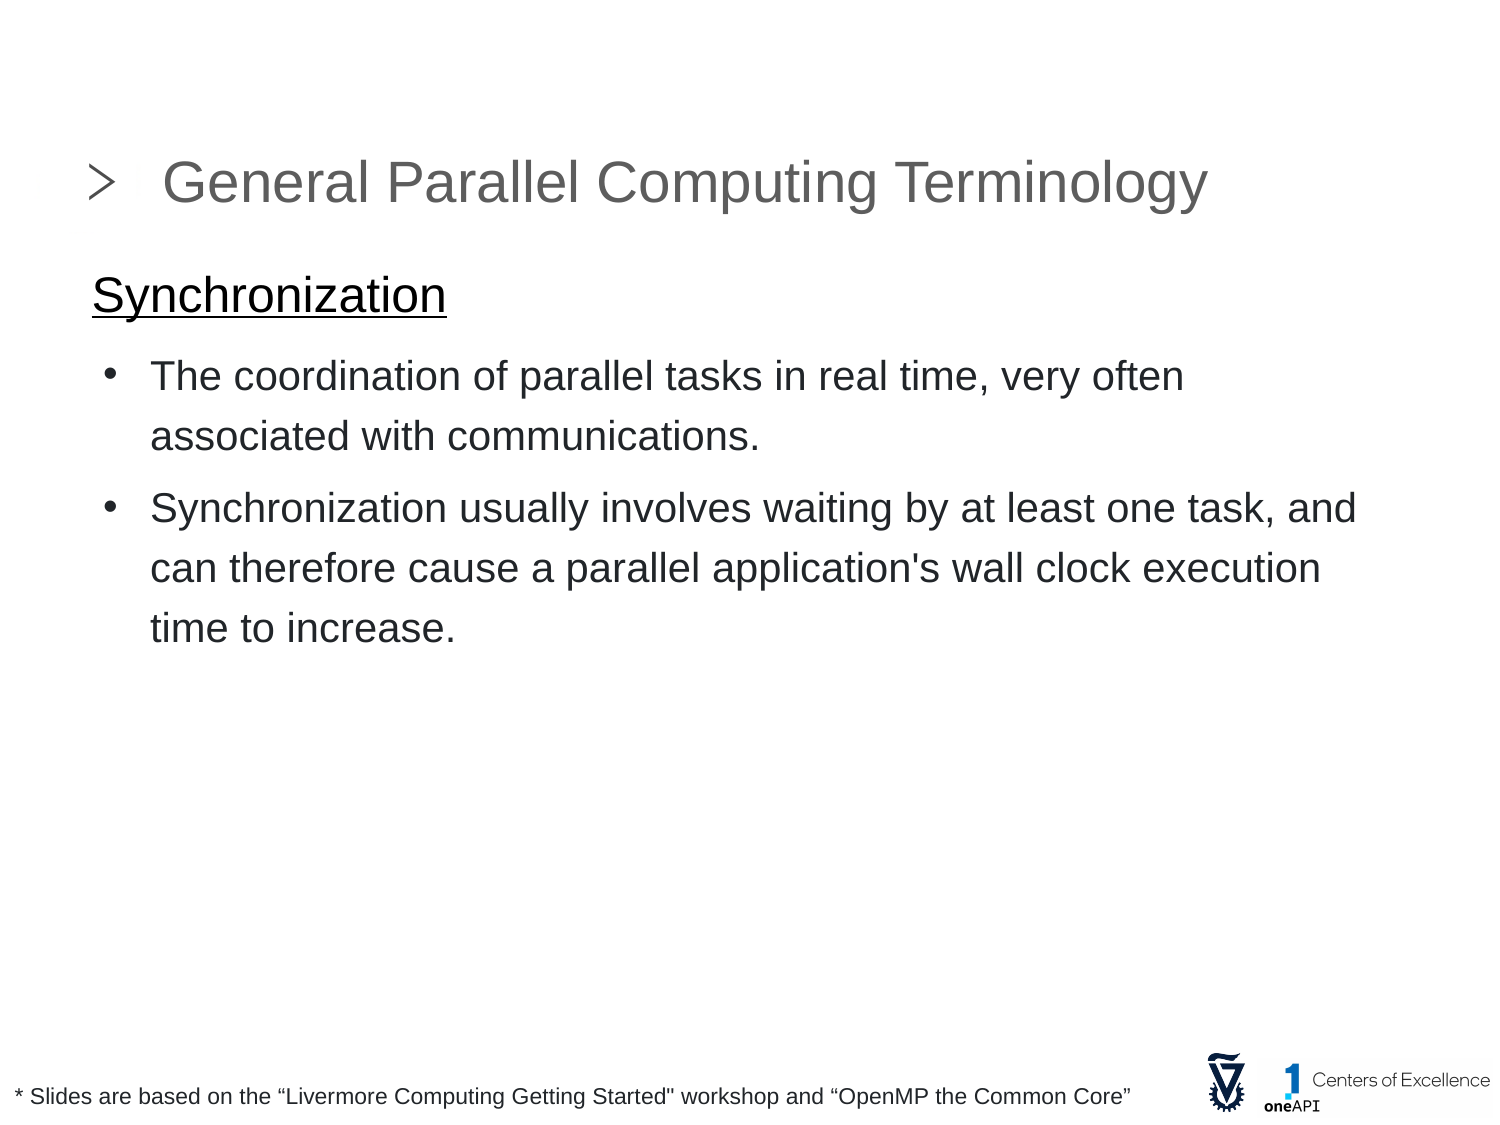

General Parallel Computing Terminology
Synchronization

The coordination of parallel tasks in real time, very often associated with communications.
Synchronization usually involves waiting by at least one task, and can therefore cause a parallel application's wall clock execution time to increase.